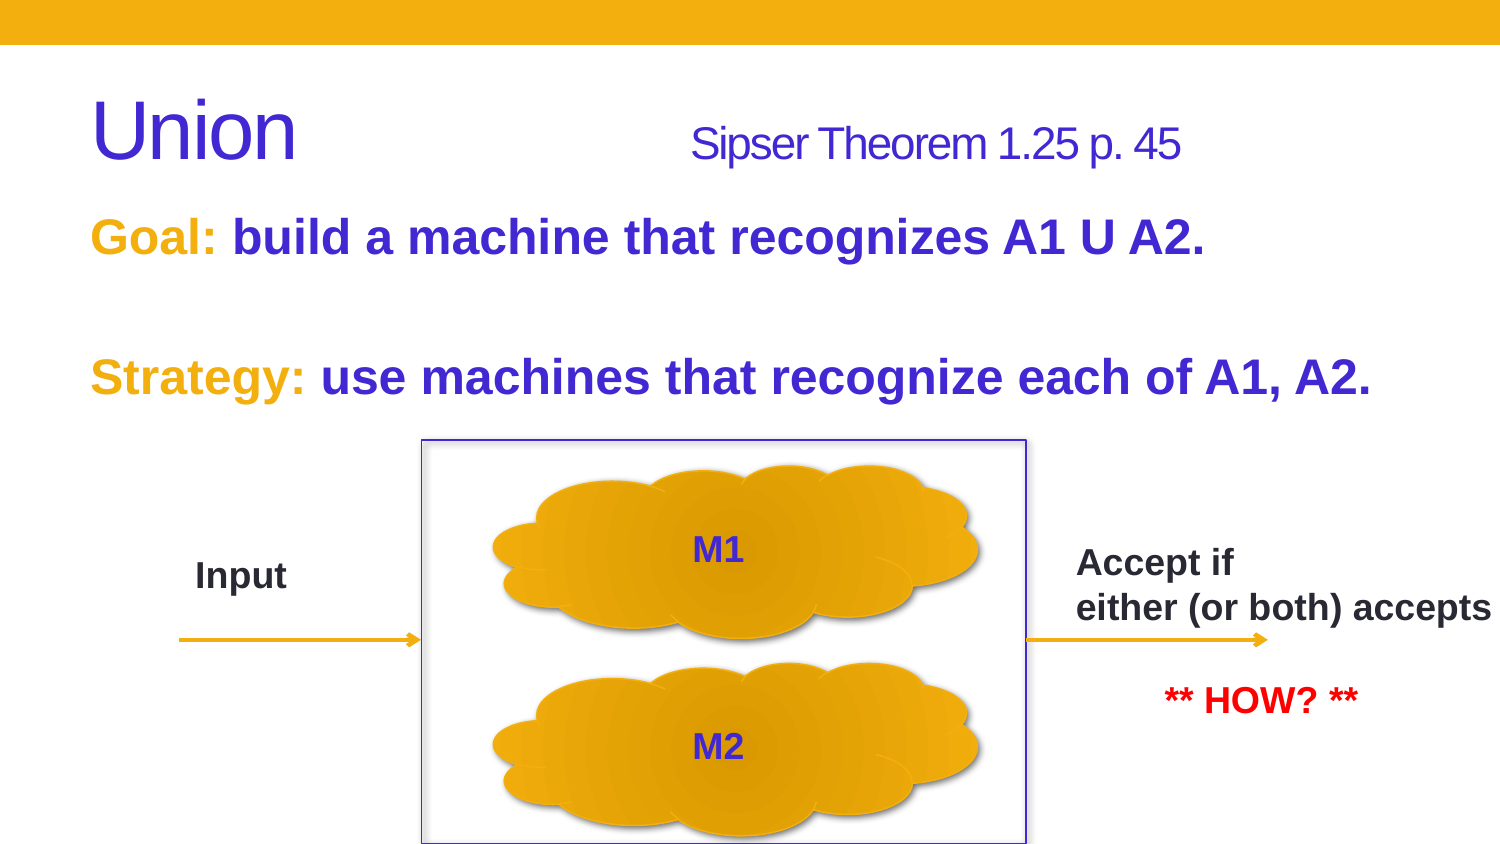

# Union			Sipser Theorem 1.25 p. 45
Goal: build a machine that recognizes A1 U A2.

Strategy: use machines that recognize each of A1, A2.

M1
Accept if
either (or both) accepts
Input
M2
** HOW? **